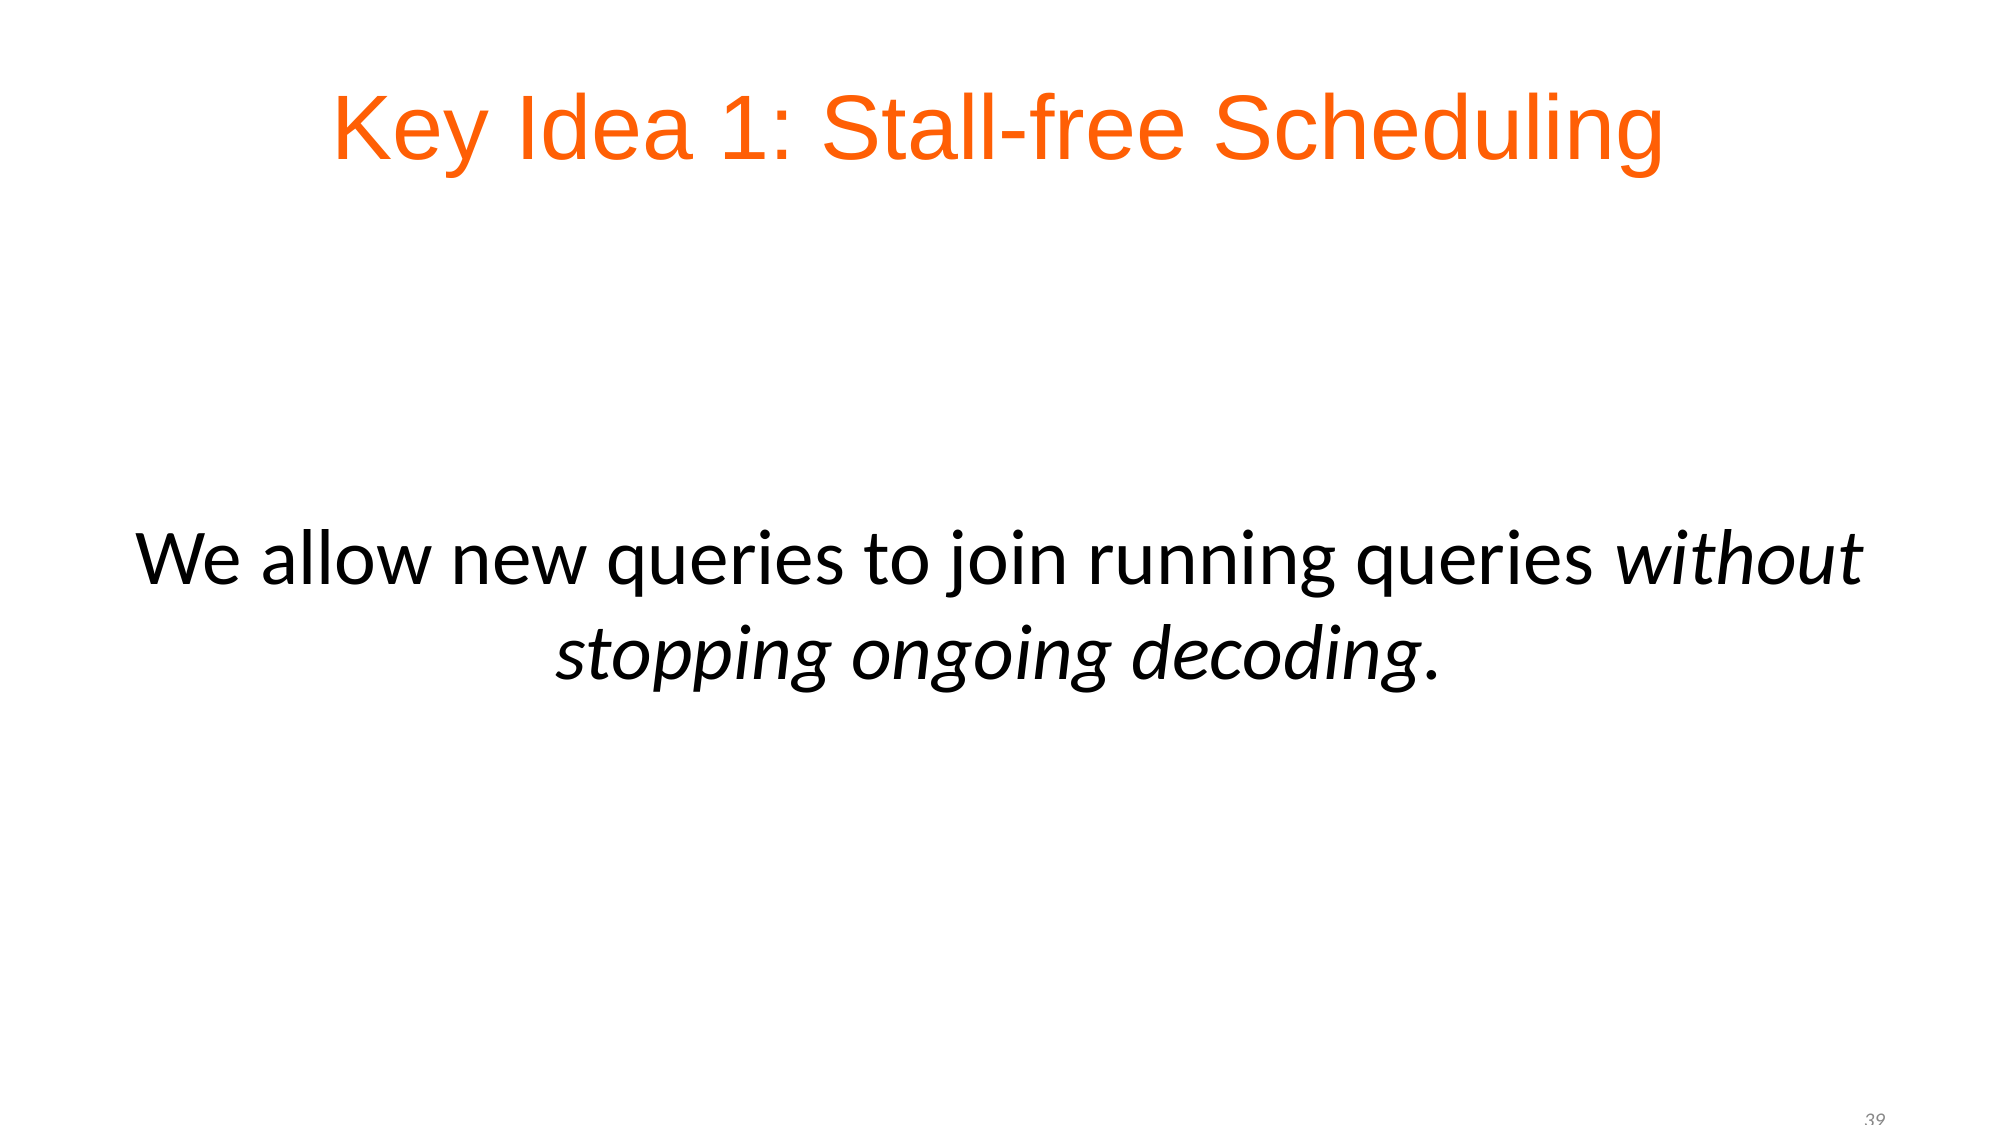

# Key Idea 1: Stall-free Scheduling
We allow new queries to join running queries without stopping ongoing decoding.
39